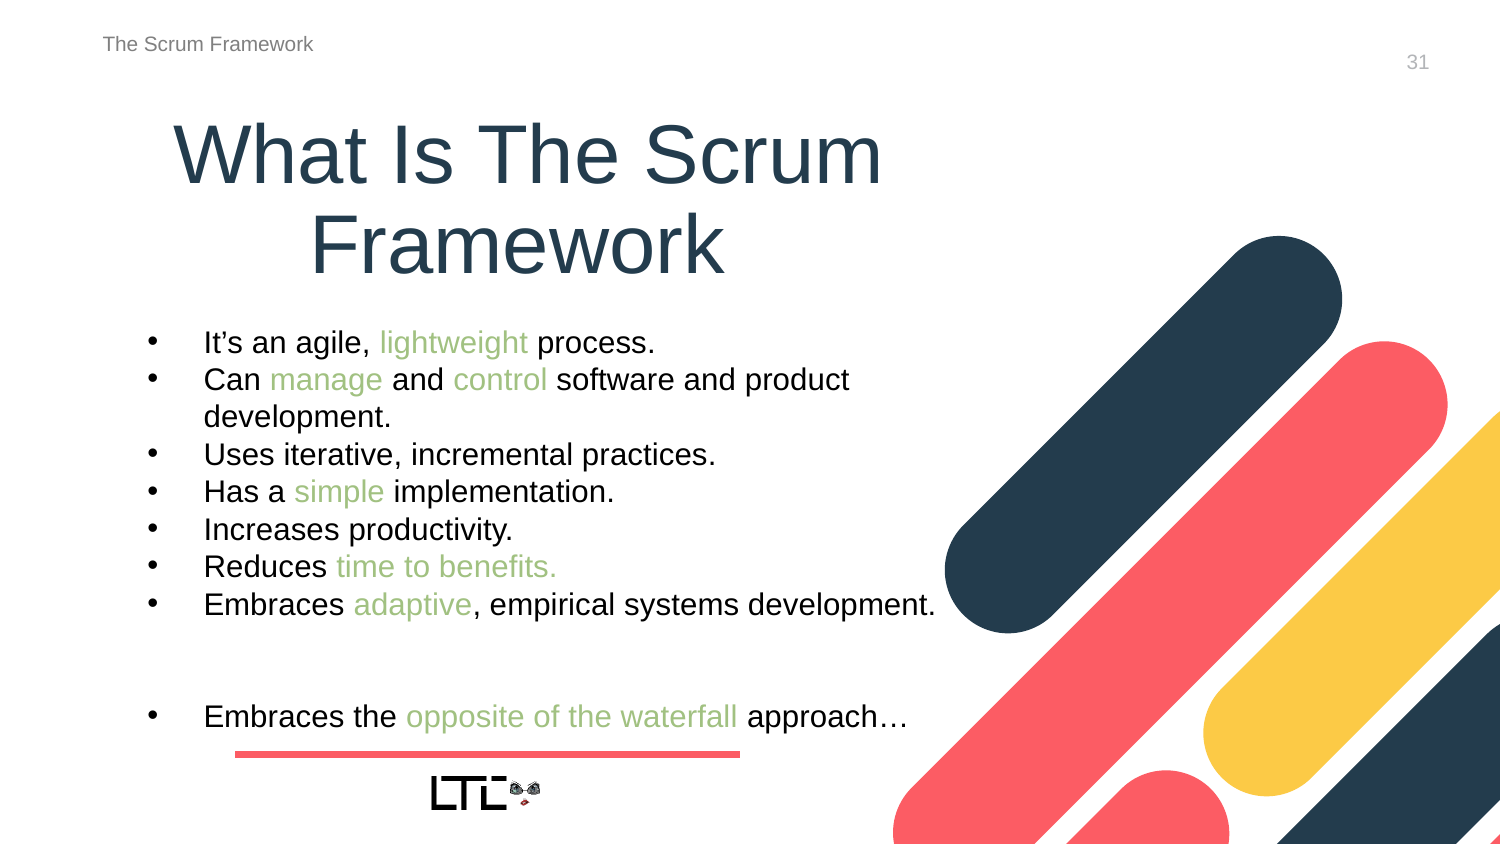

The Scrum Framework
31
# What Is The Scrum Framework
It’s an agile, lightweight process.
Can manage and control software and product development.
Uses iterative, incremental practices.
Has a simple implementation.
Increases productivity.
Reduces time to benefits.
Embraces adaptive, empirical systems development.

Embraces the opposite of the waterfall approach…